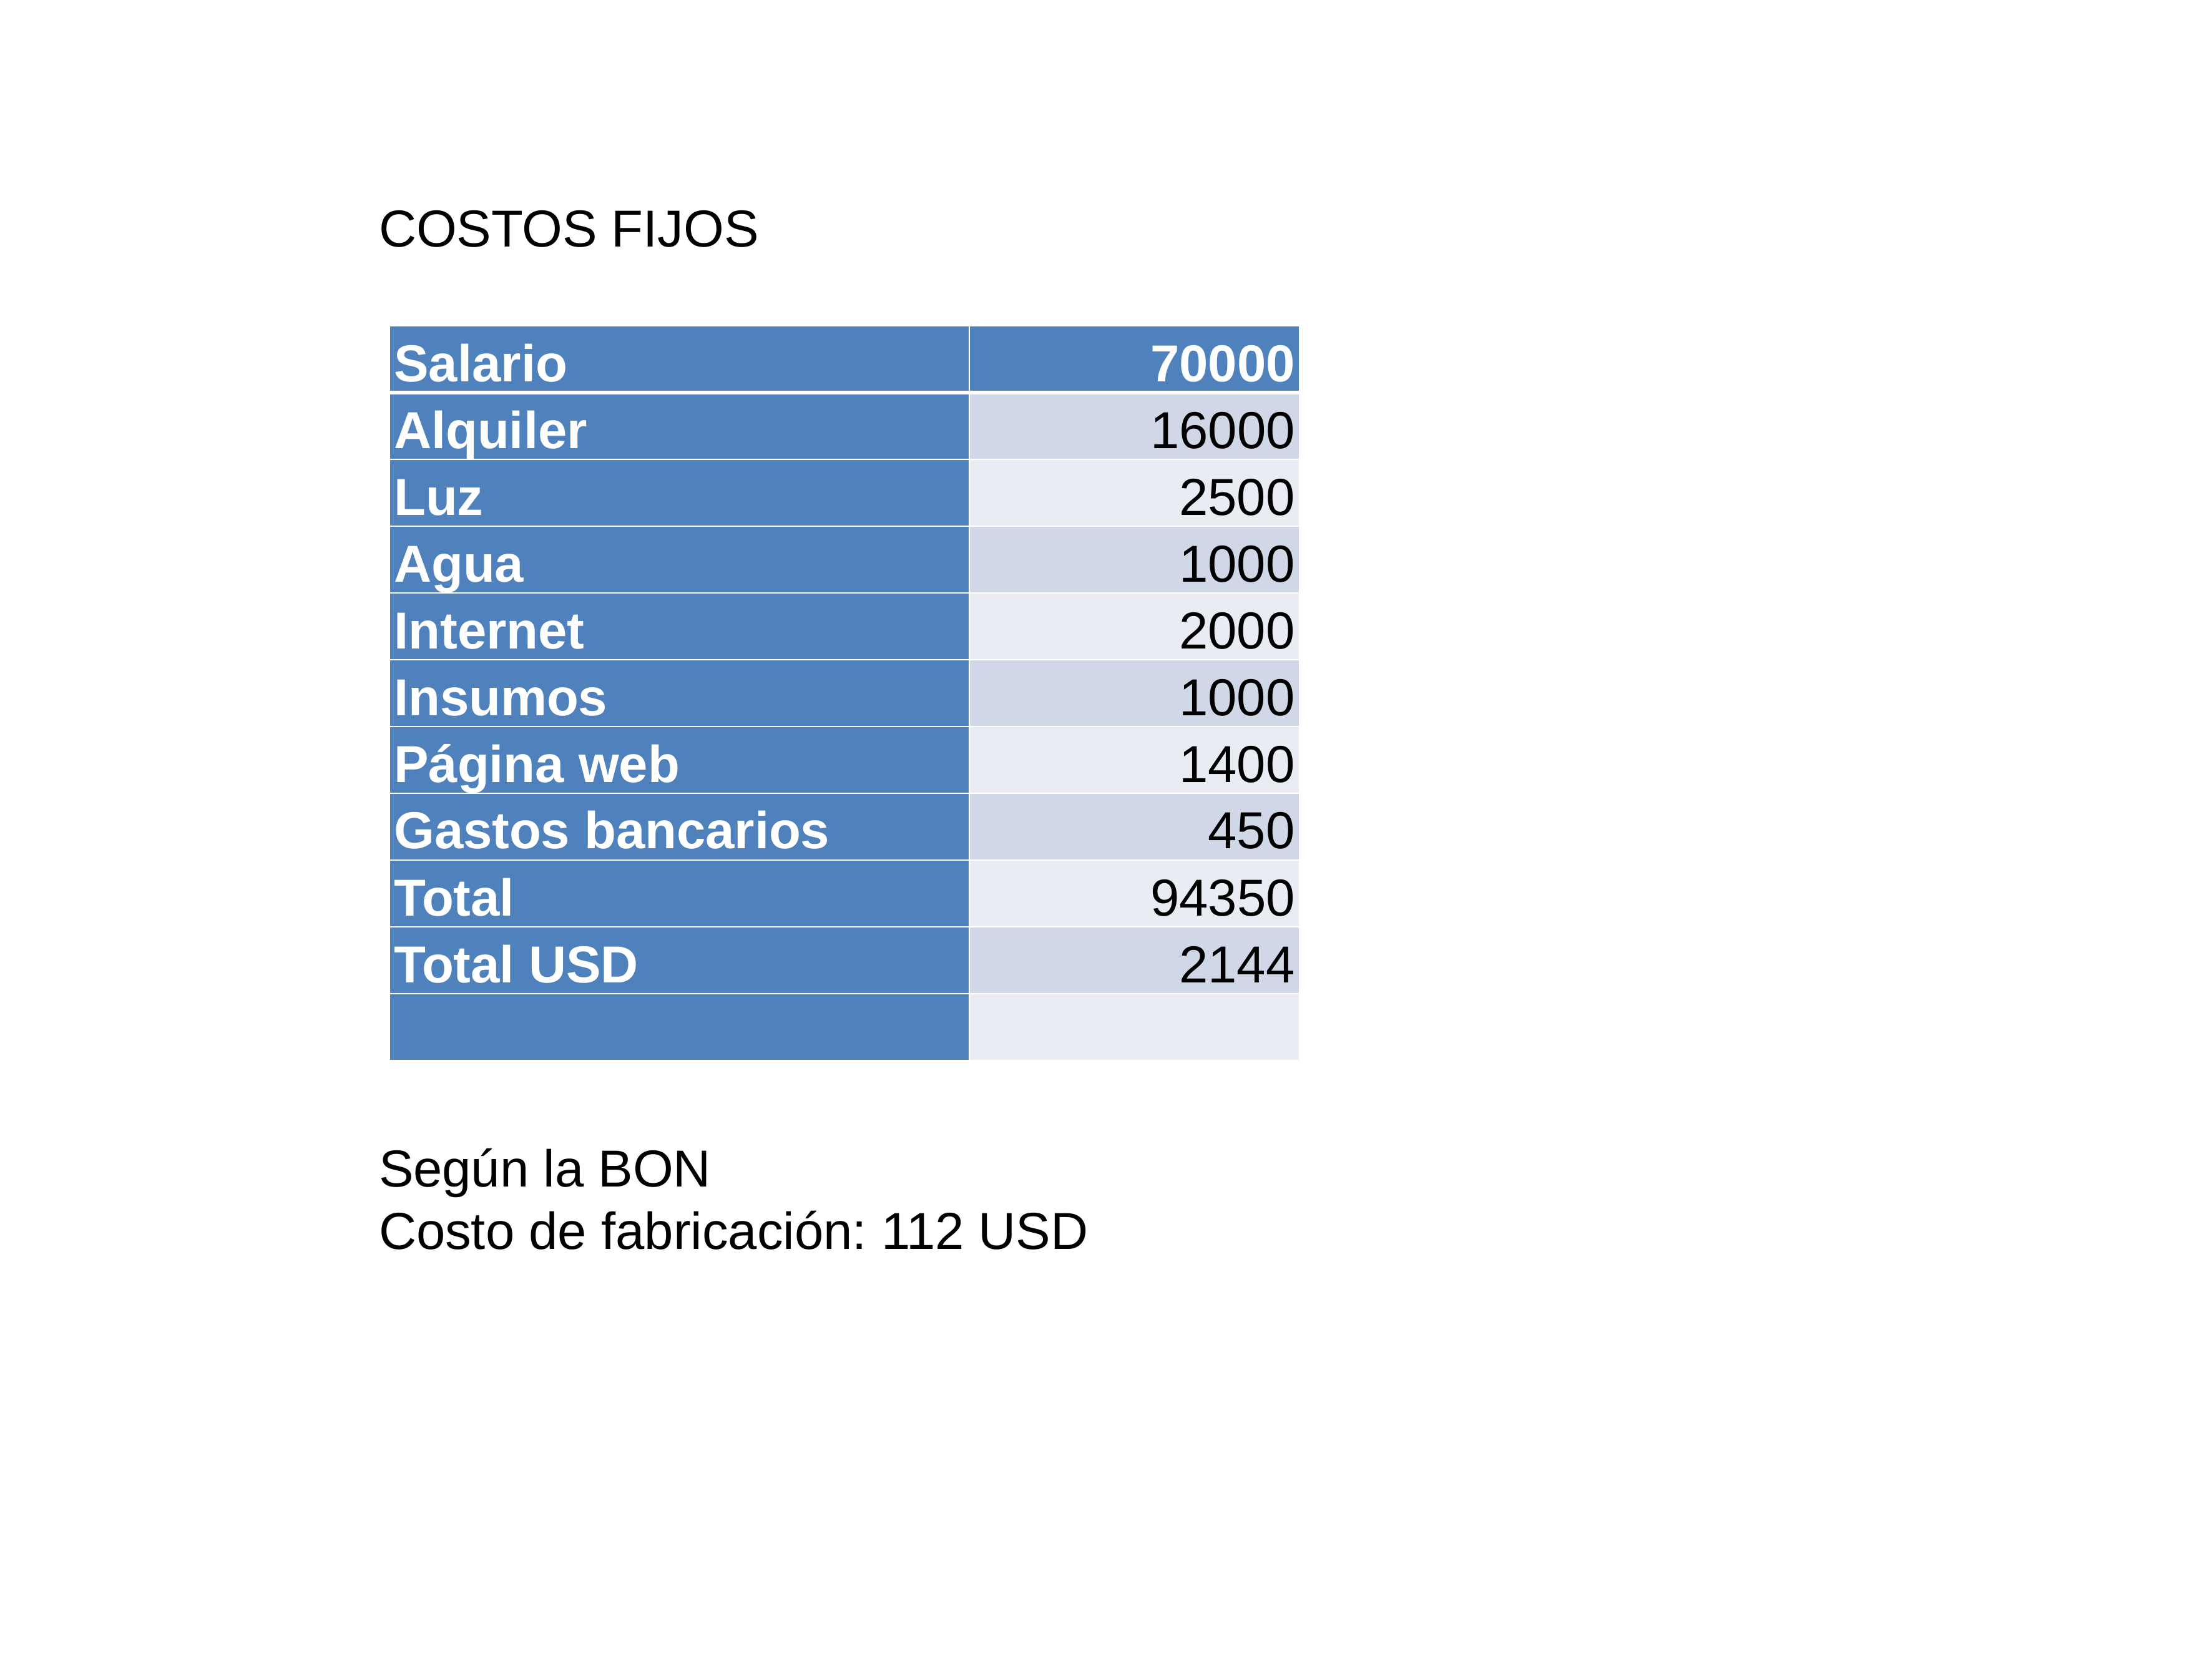

COSTOS FIJOS
| Salario | 70000 |
| --- | --- |
| Alquiler | 16000 |
| Luz | 2500 |
| Agua | 1000 |
| Internet | 2000 |
| Insumos | 1000 |
| Página web | 1400 |
| Gastos bancarios | 450 |
| Total | 94350 |
| Total USD | 2144 |
|  |  |
Según la BON
Costo de fabricación: 112 USD